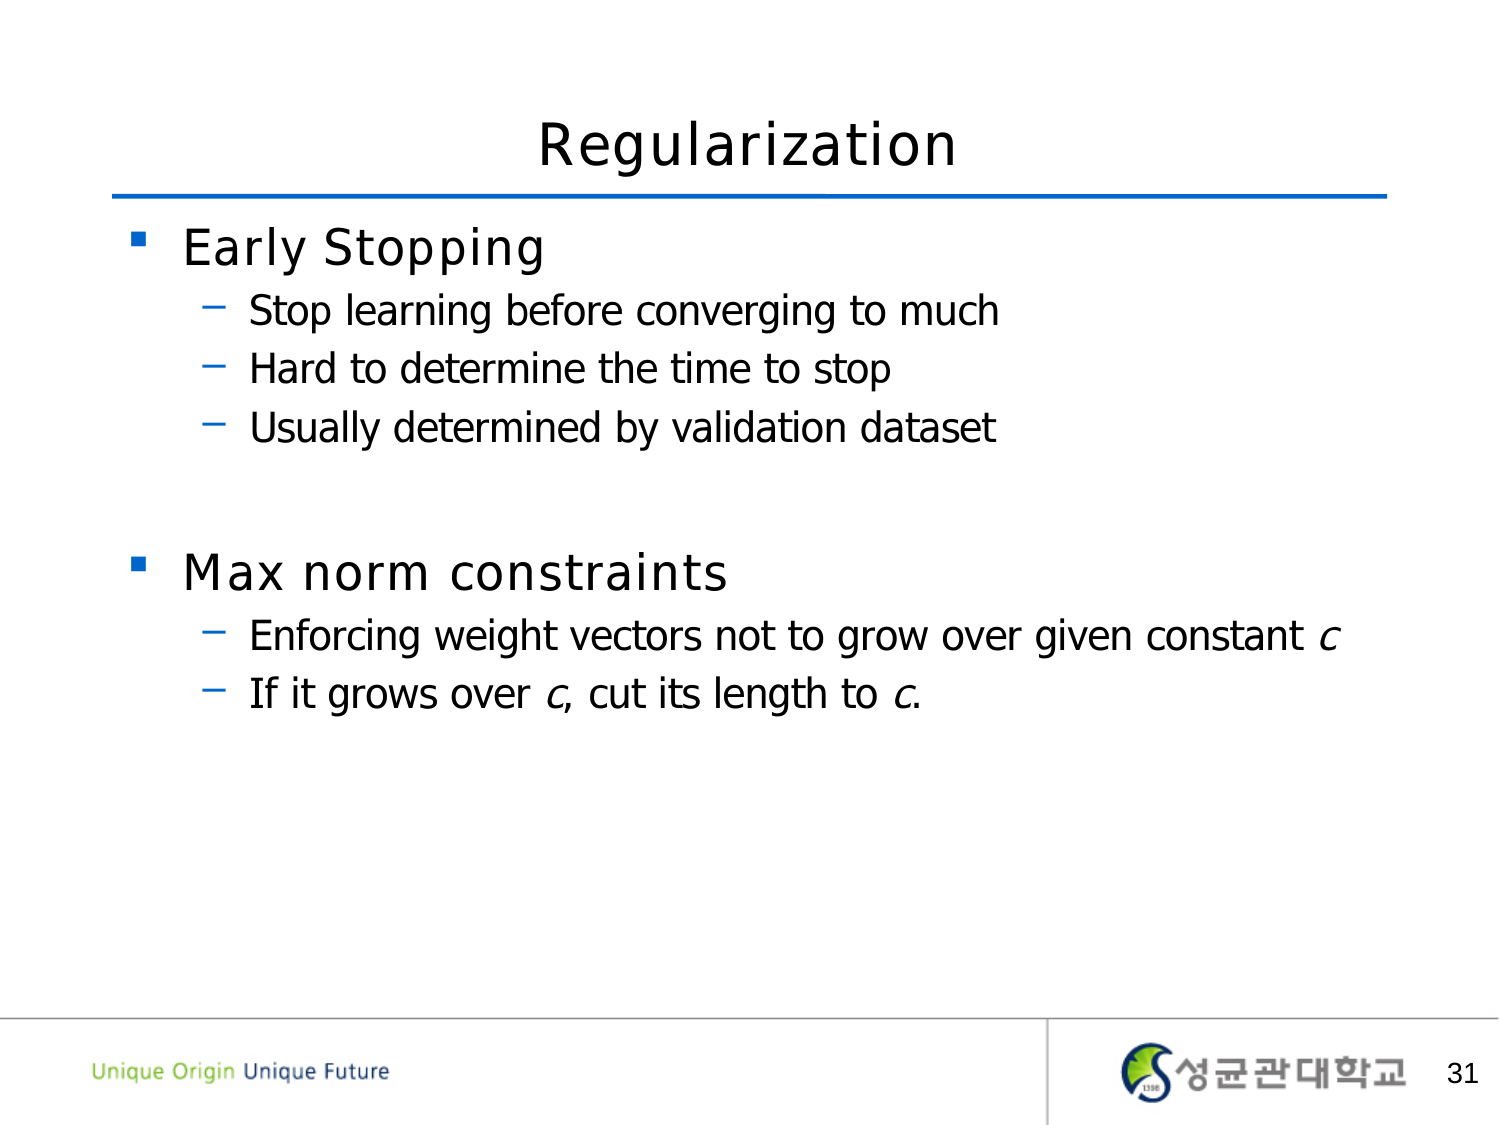

# Regularization
Early Stopping
Stop learning before converging to much
Hard to determine the time to stop
Usually determined by validation dataset

Max norm constraints
Enforcing weight vectors not to grow over given constant c
If it grows over c, cut its length to c.

31